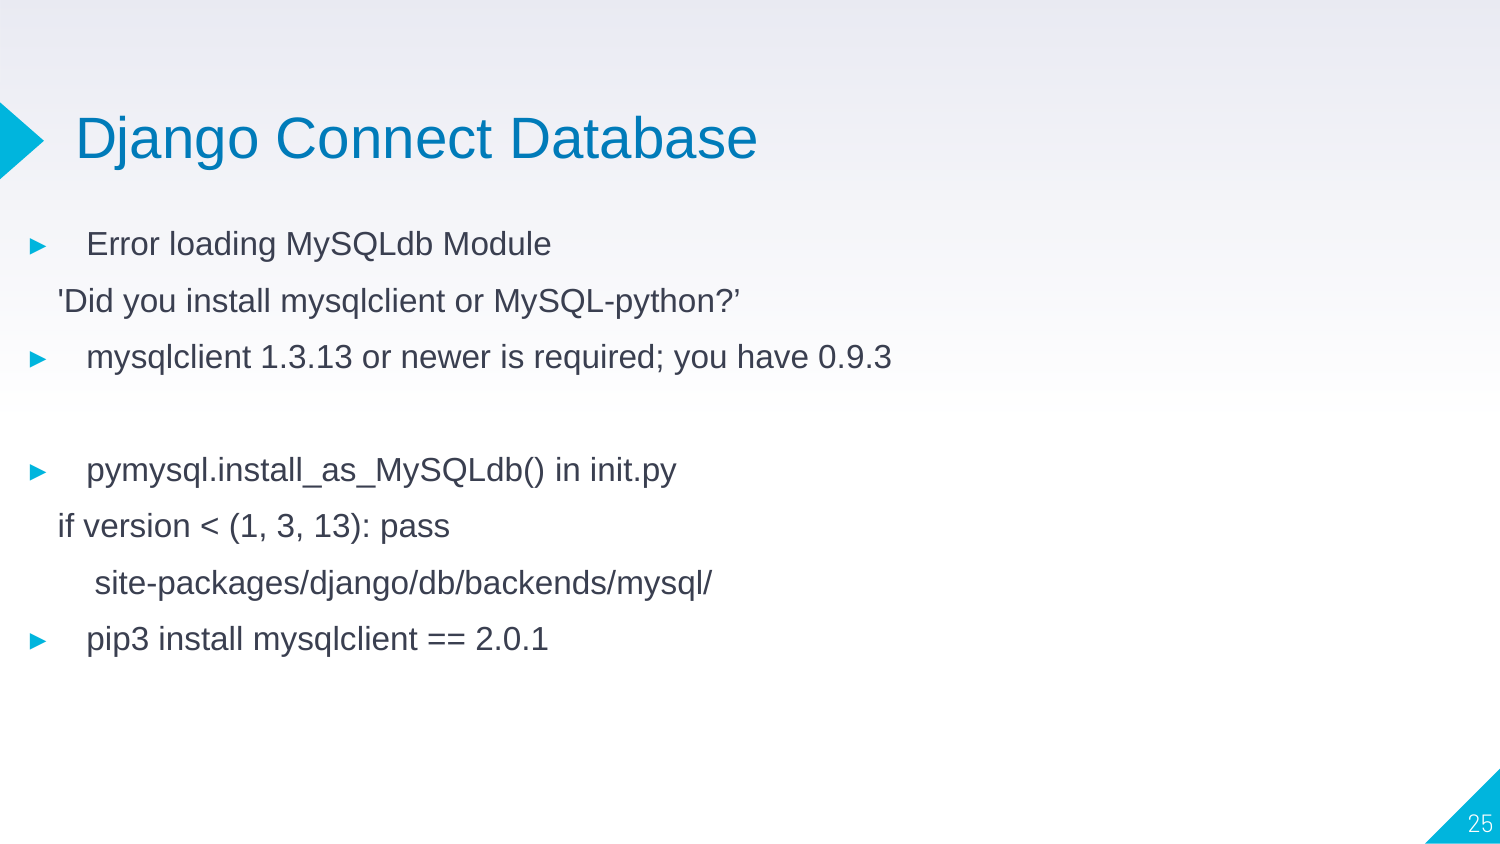

# Django Connect Database
Error loading MySQLdb Module
   'Did you install mysqlclient or MySQL-python?’
mysqlclient 1.3.13 or newer is required; you have 0.9.3

pymysql.install_as_MySQLdb() in init.py
   if version < (1, 3, 13): pass
       site-packages/django/db/backends/mysql/
pip3 install mysqlclient == 2.0.1

25